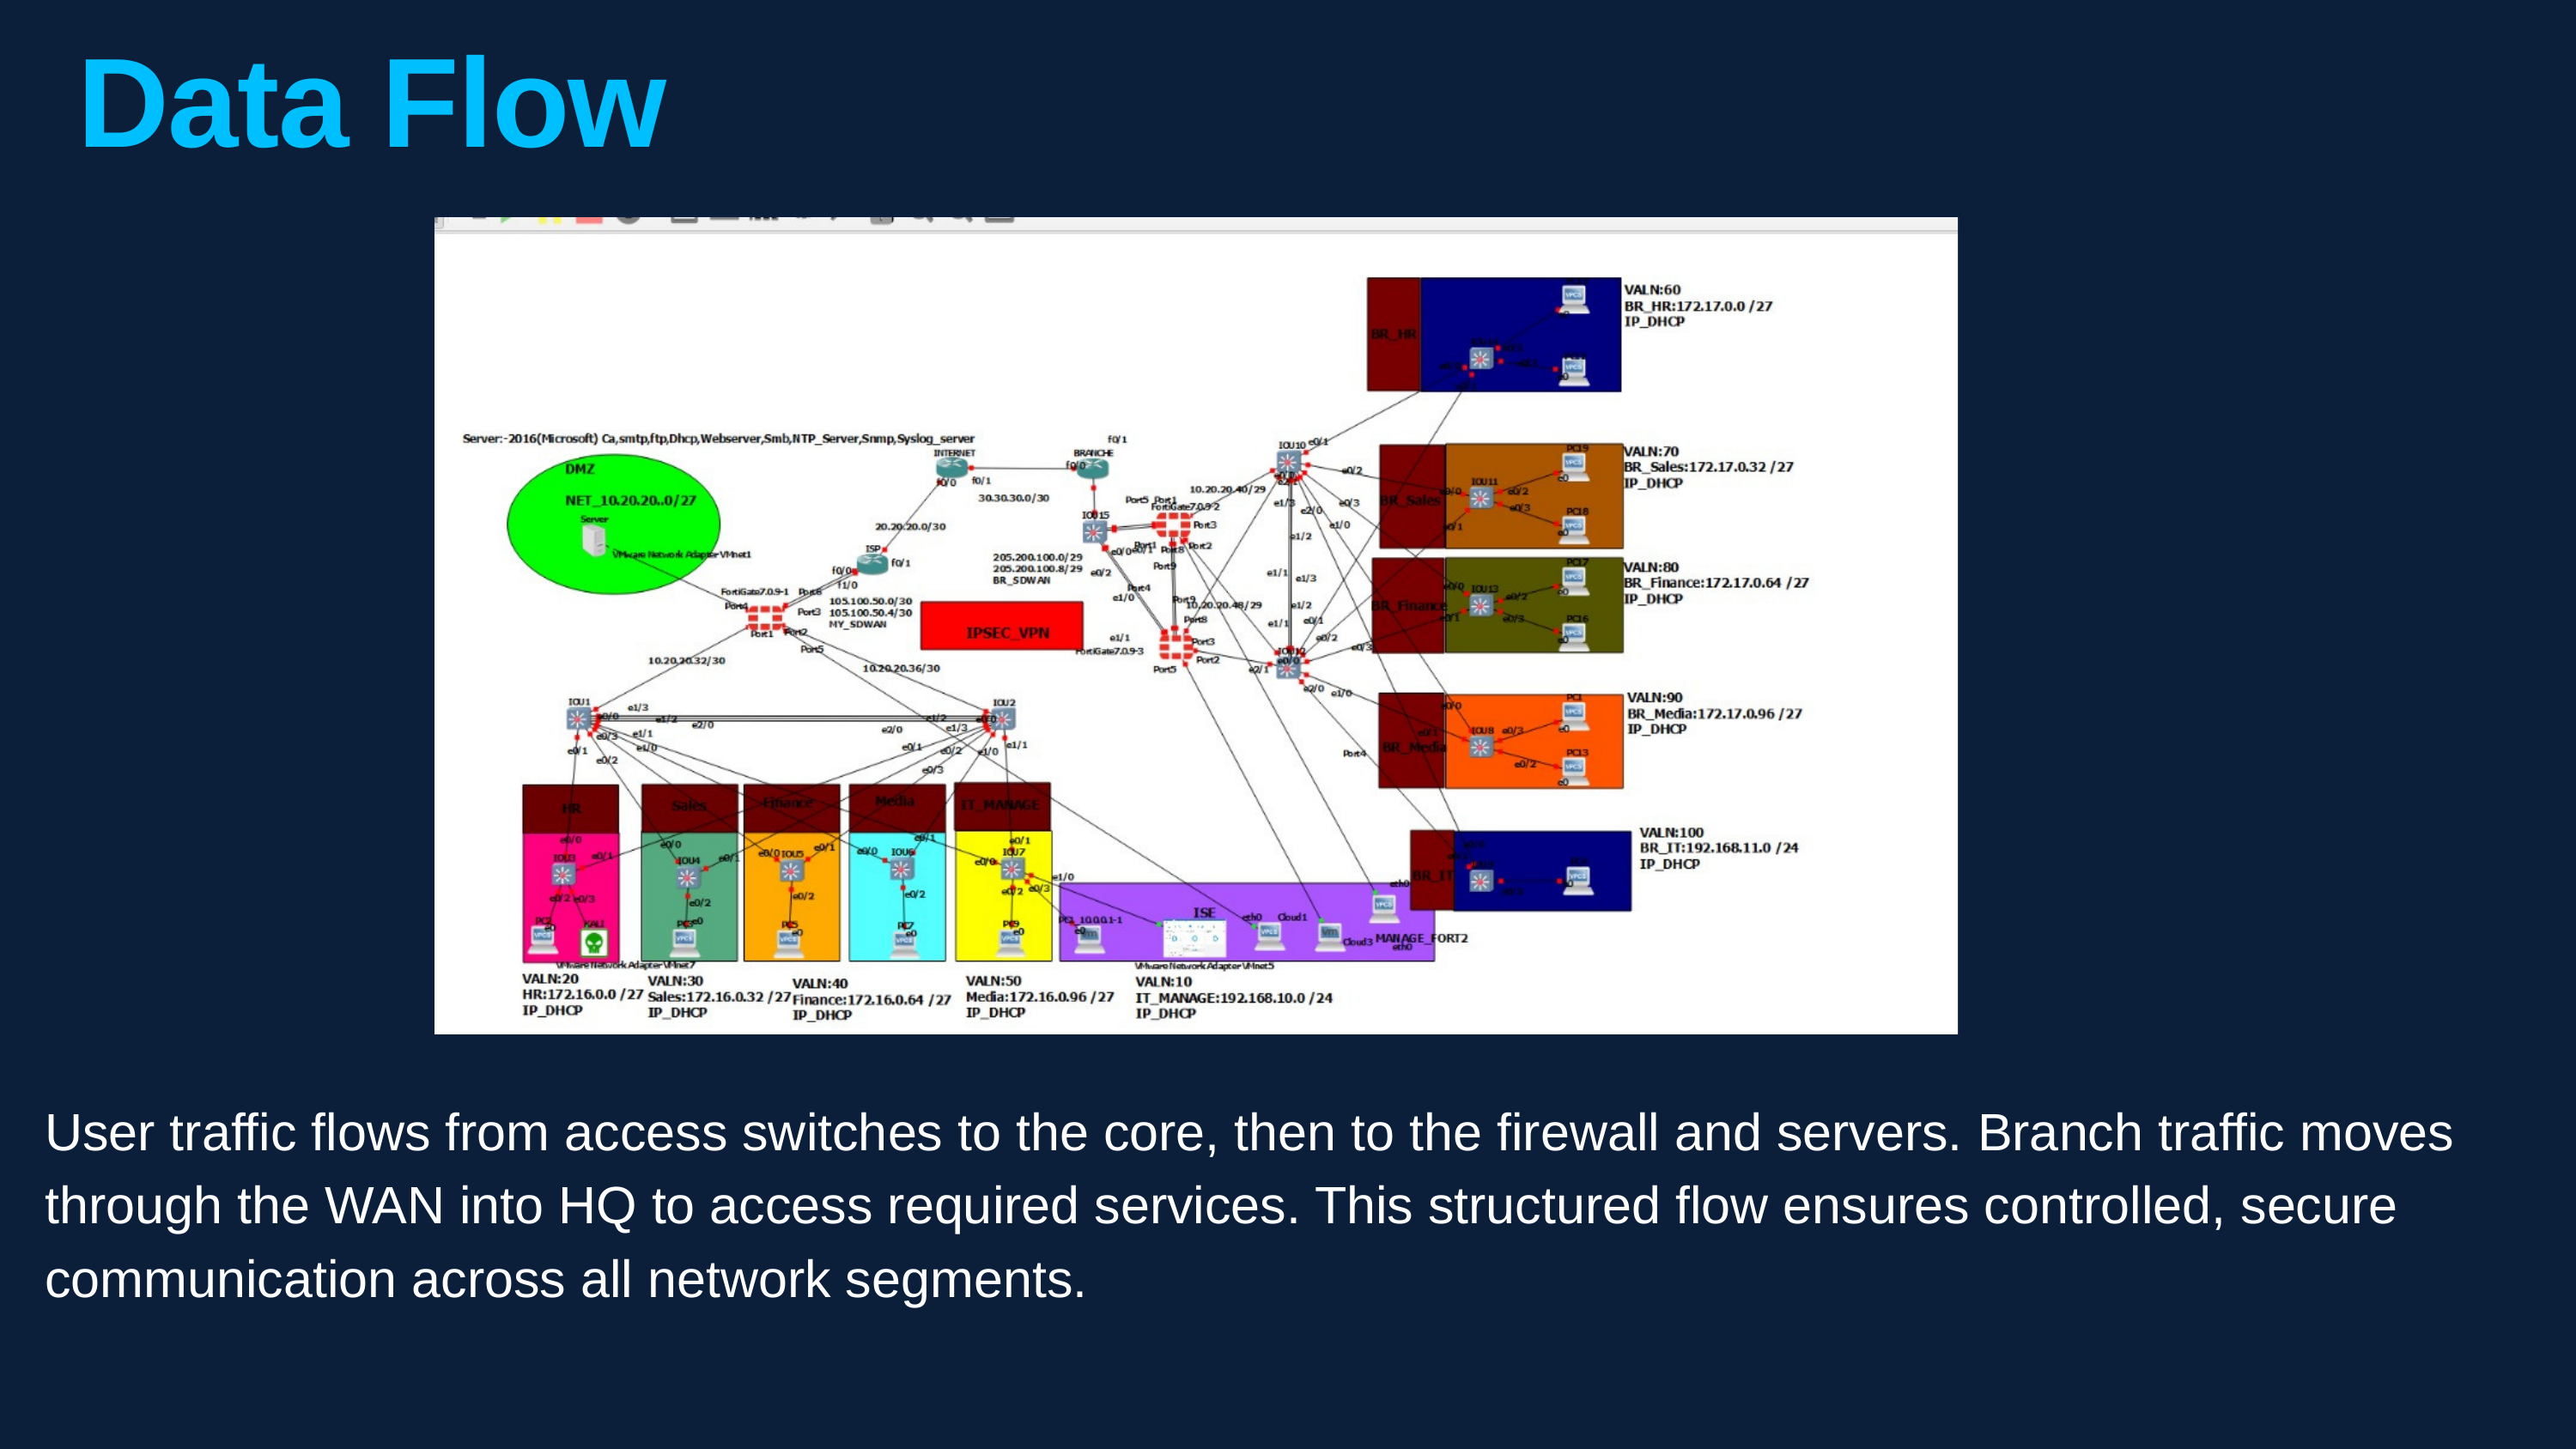

Overview
Data Flow

User traffic flows from access switches to the core, then to the firewall and servers. Branch traffic moves through the WAN into HQ to access required services. This structured flow ensures controlled, secure communication across all network segments.